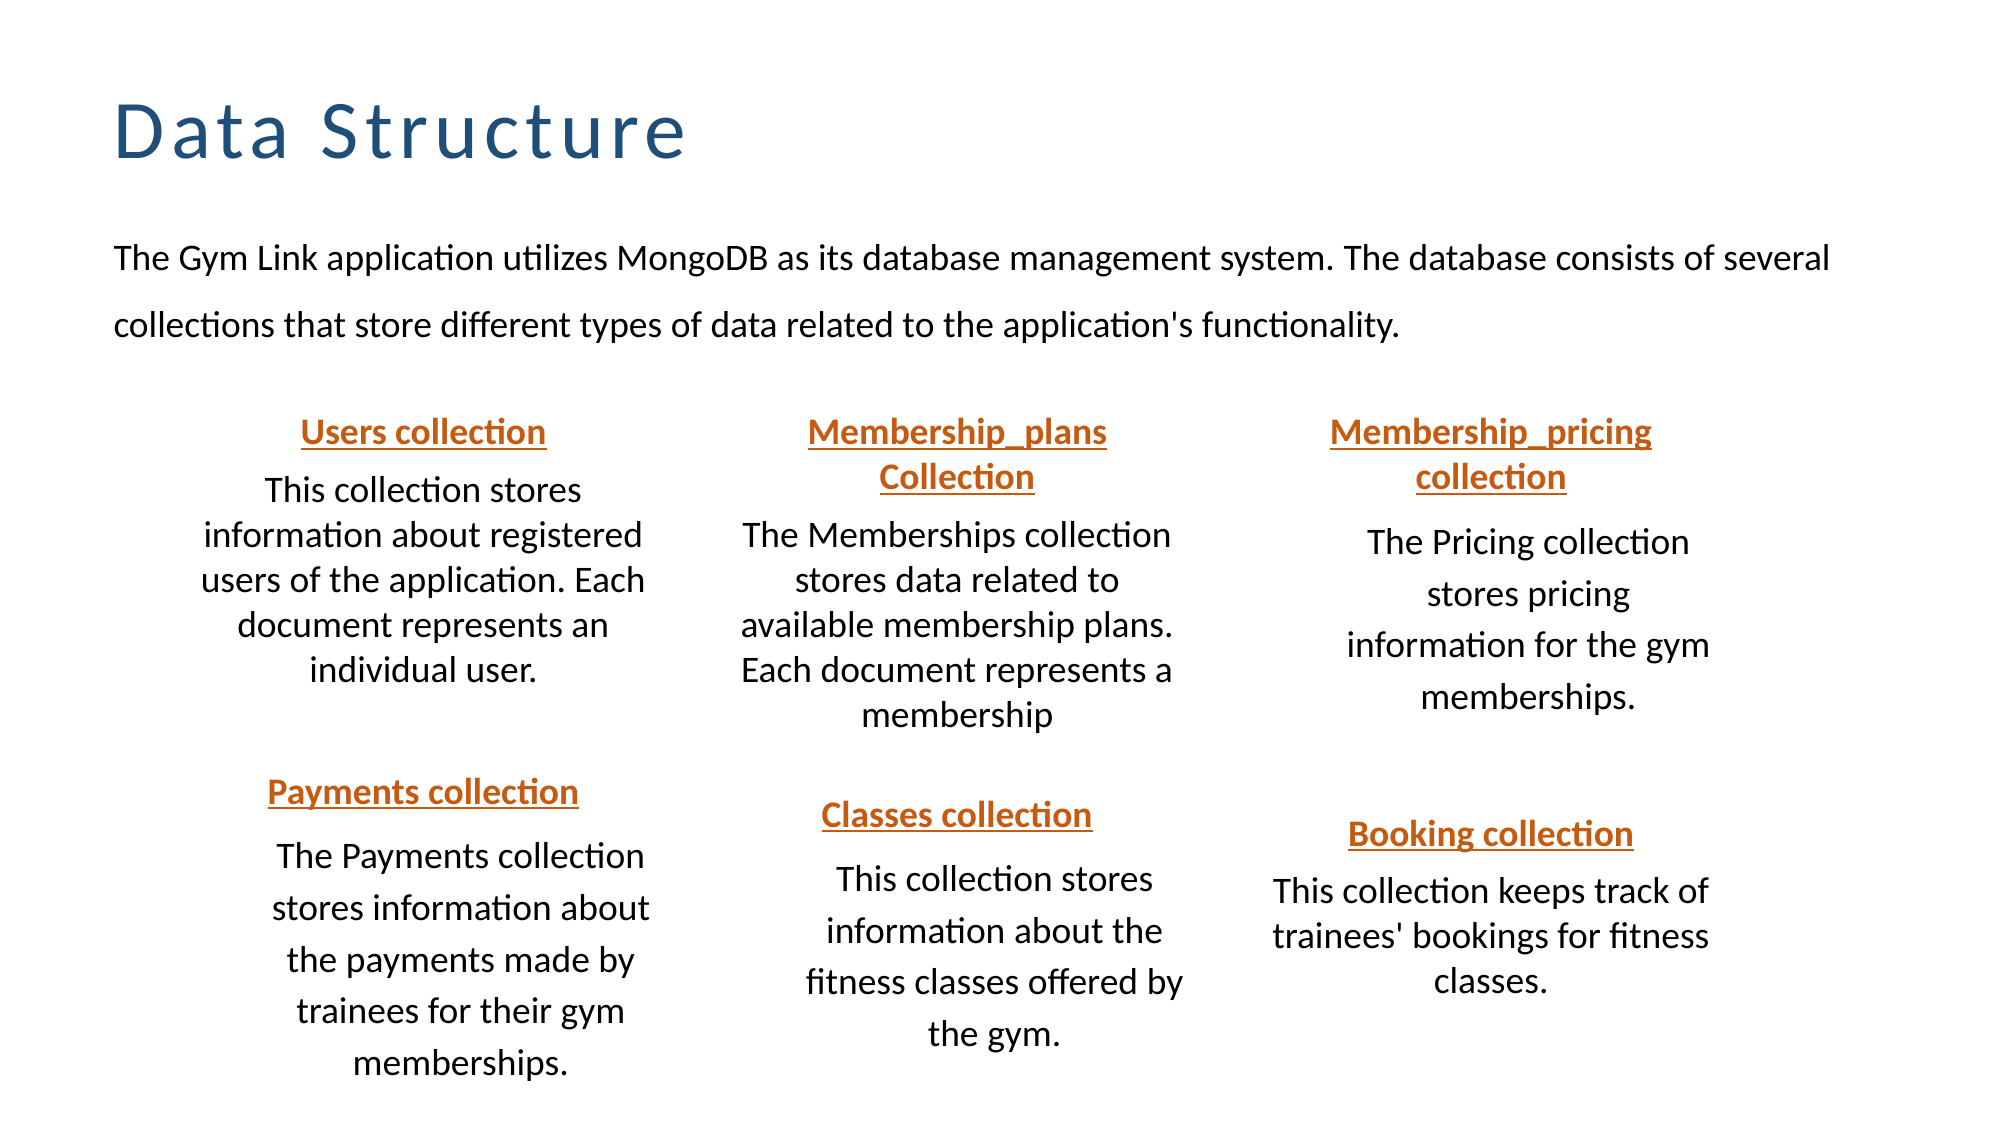

Data Structure
The Gym Link application utilizes MongoDB as its database management system. The database consists of several collections that store different types of data related to the application's functionality.
Users collection
This collection stores information about registered users of the application. Each document represents an individual user.
Membership_plans Collection
The Memberships collection stores data related to available membership plans. Each document represents a membership
Membership_pricing collection
The Pricing collection stores pricing information for the gym memberships.
Payments collection
The Payments collection stores information about the payments made by trainees for their gym memberships.
Classes collection
This collection stores information about the fitness classes offered by the gym.
Booking collection
This collection keeps track of trainees' bookings for fitness classes.